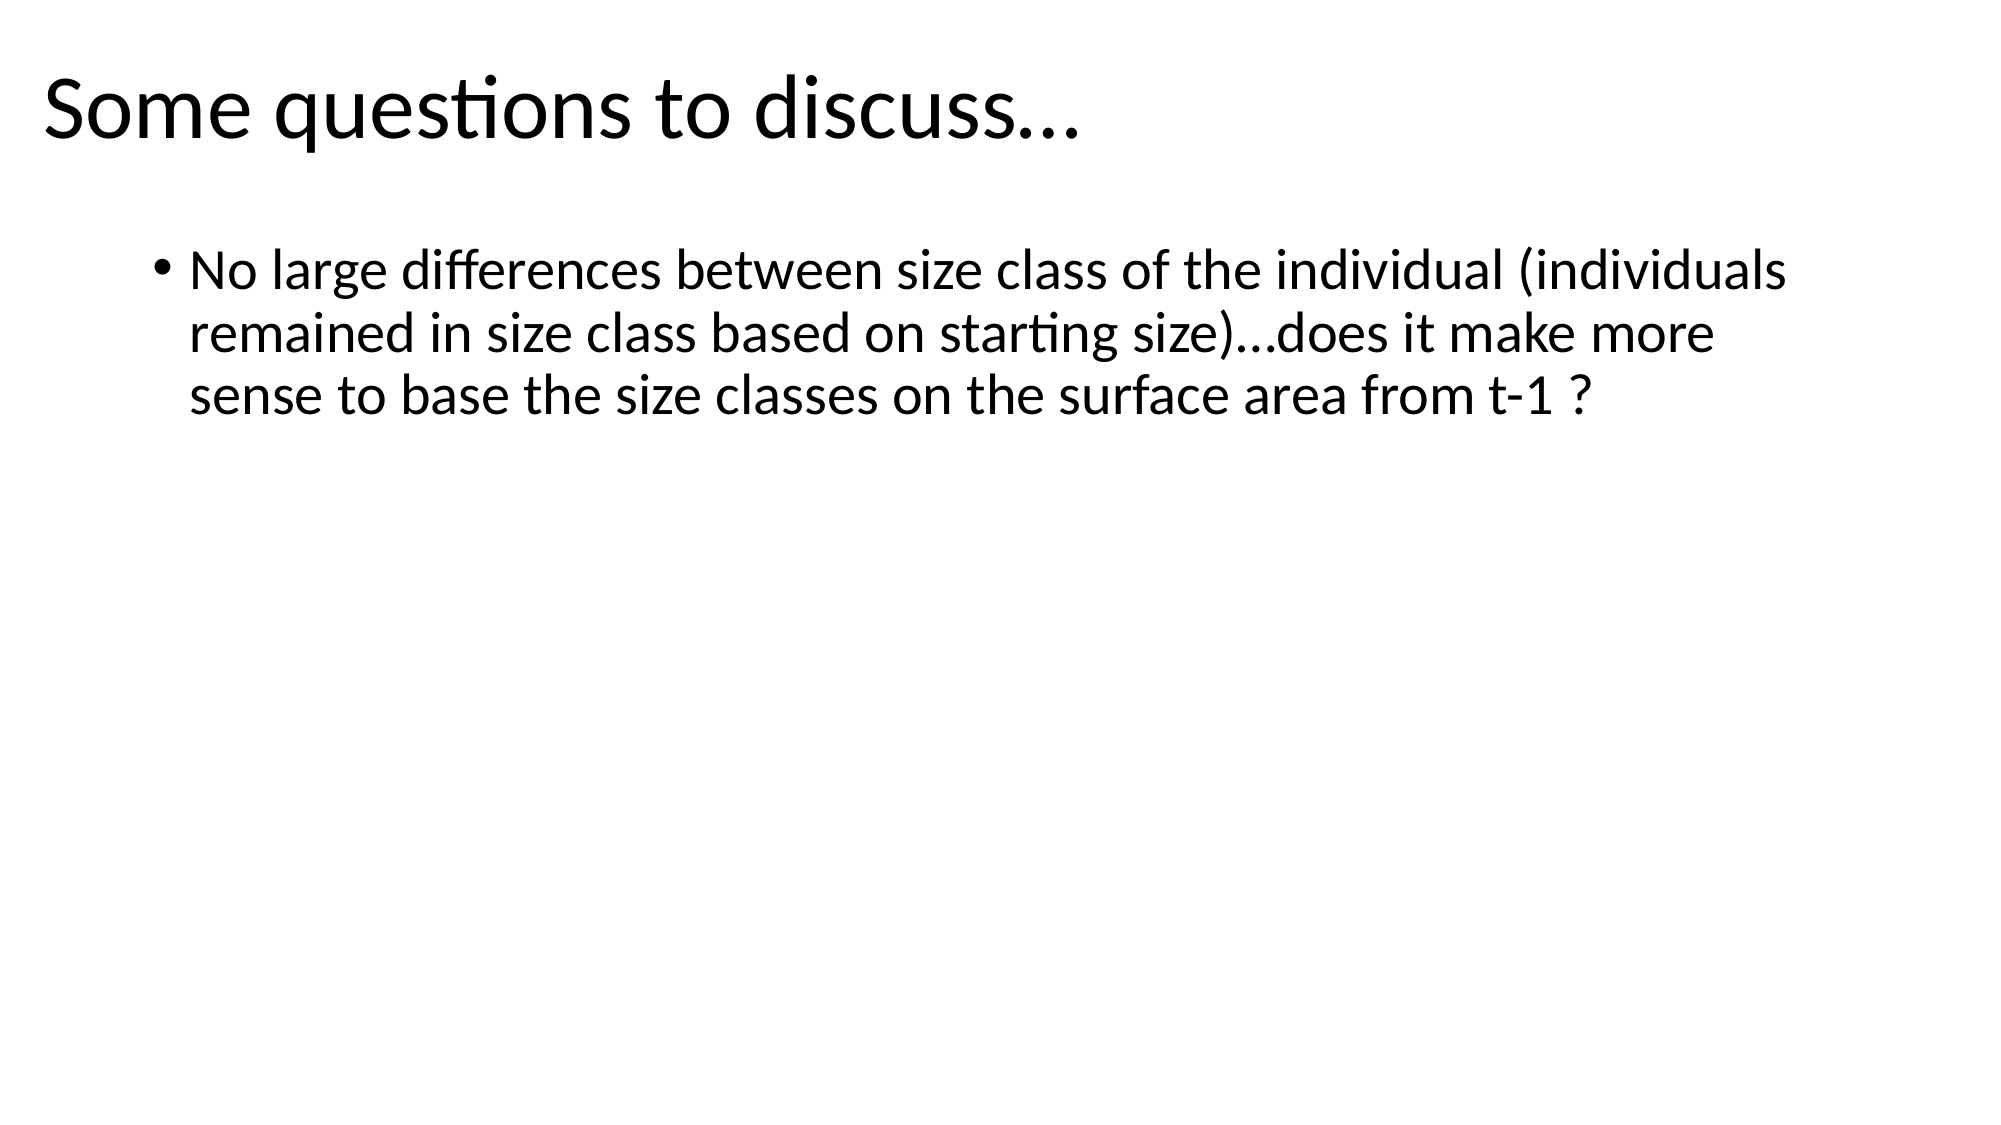

# Some questions to discuss…
No large differences between size class of the individual (individuals remained in size class based on starting size)…does it make more sense to base the size classes on the surface area from t-1 ?